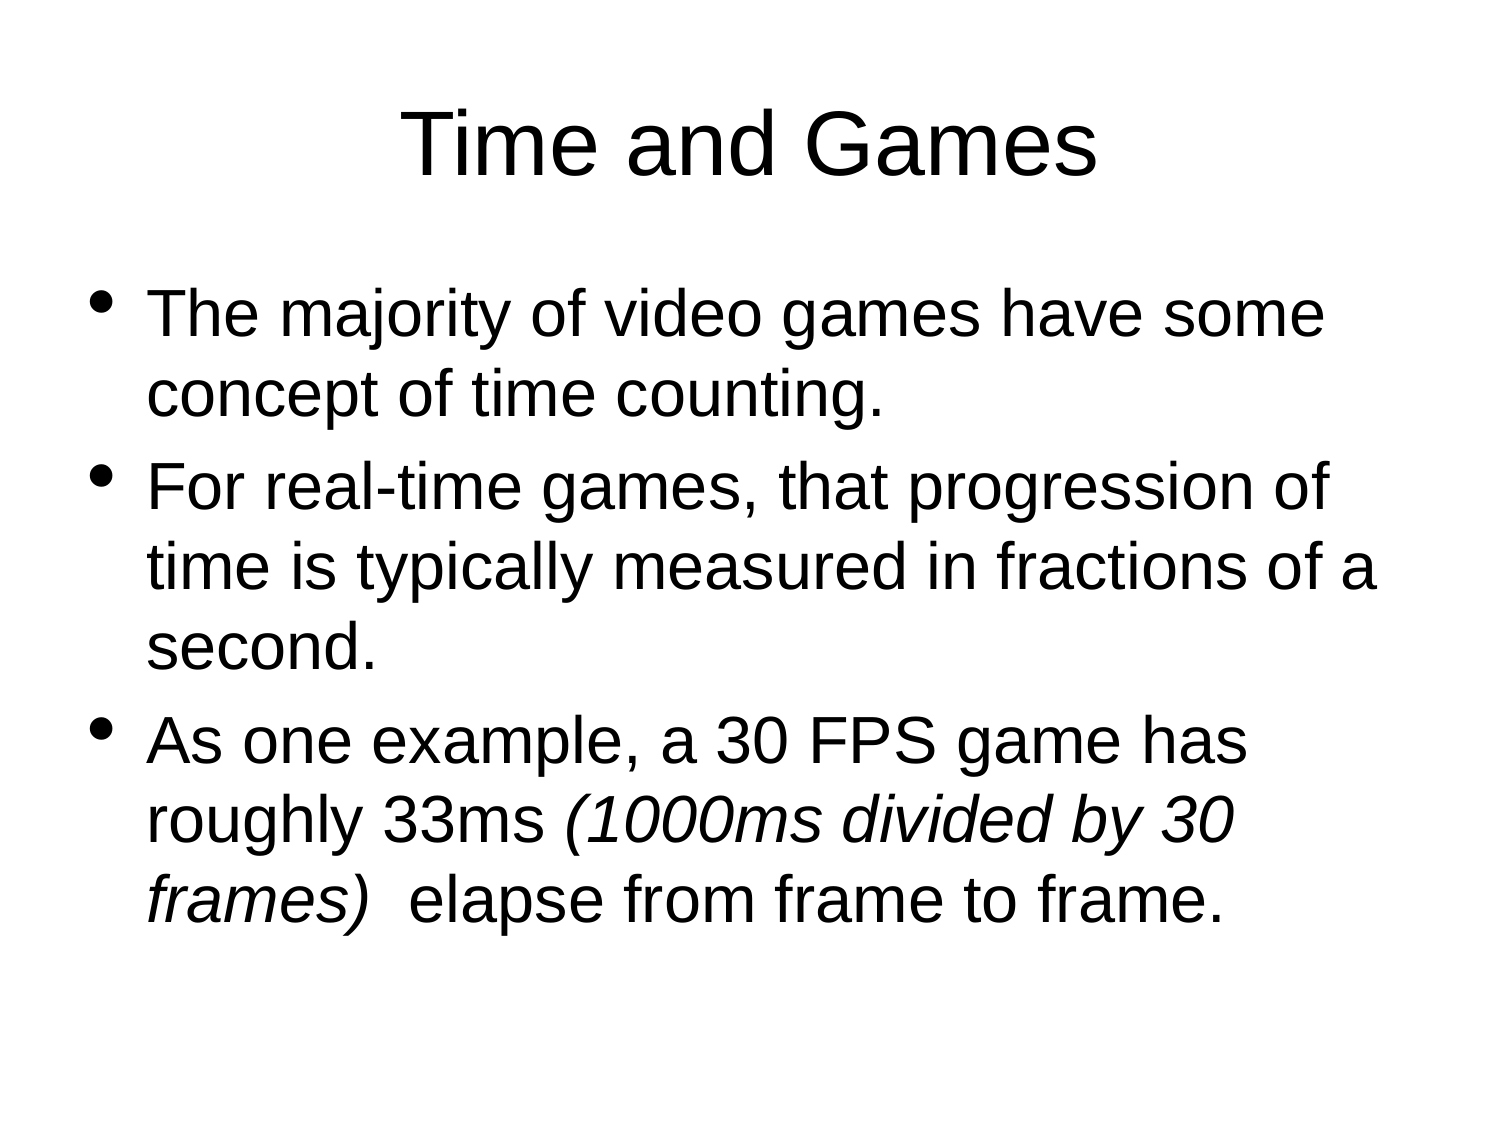

Time and Games
The majority of video games have some concept of time counting.
For real-time games, that progression of time is typically measured in fractions of a second.
As one example, a 30 FPS game has roughly 33ms (1000ms divided by 30 frames)  elapse from frame to frame.